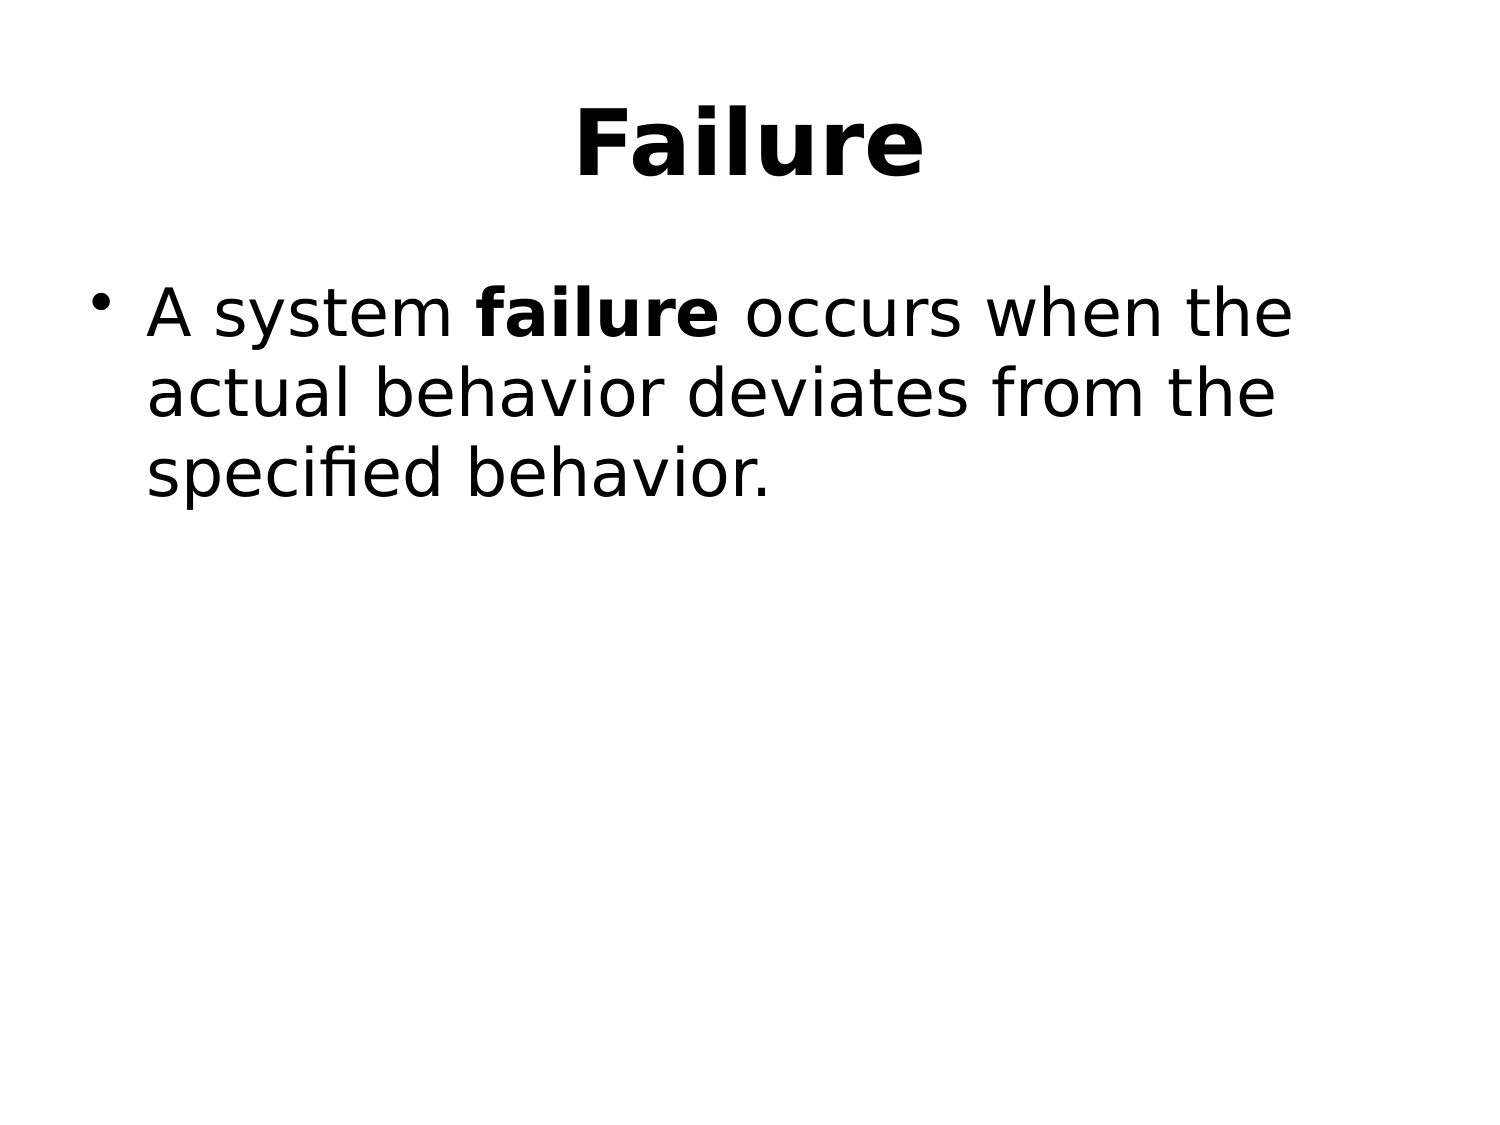

# Failure
A system failure occurs when the actual behavior deviates from the specified behavior.